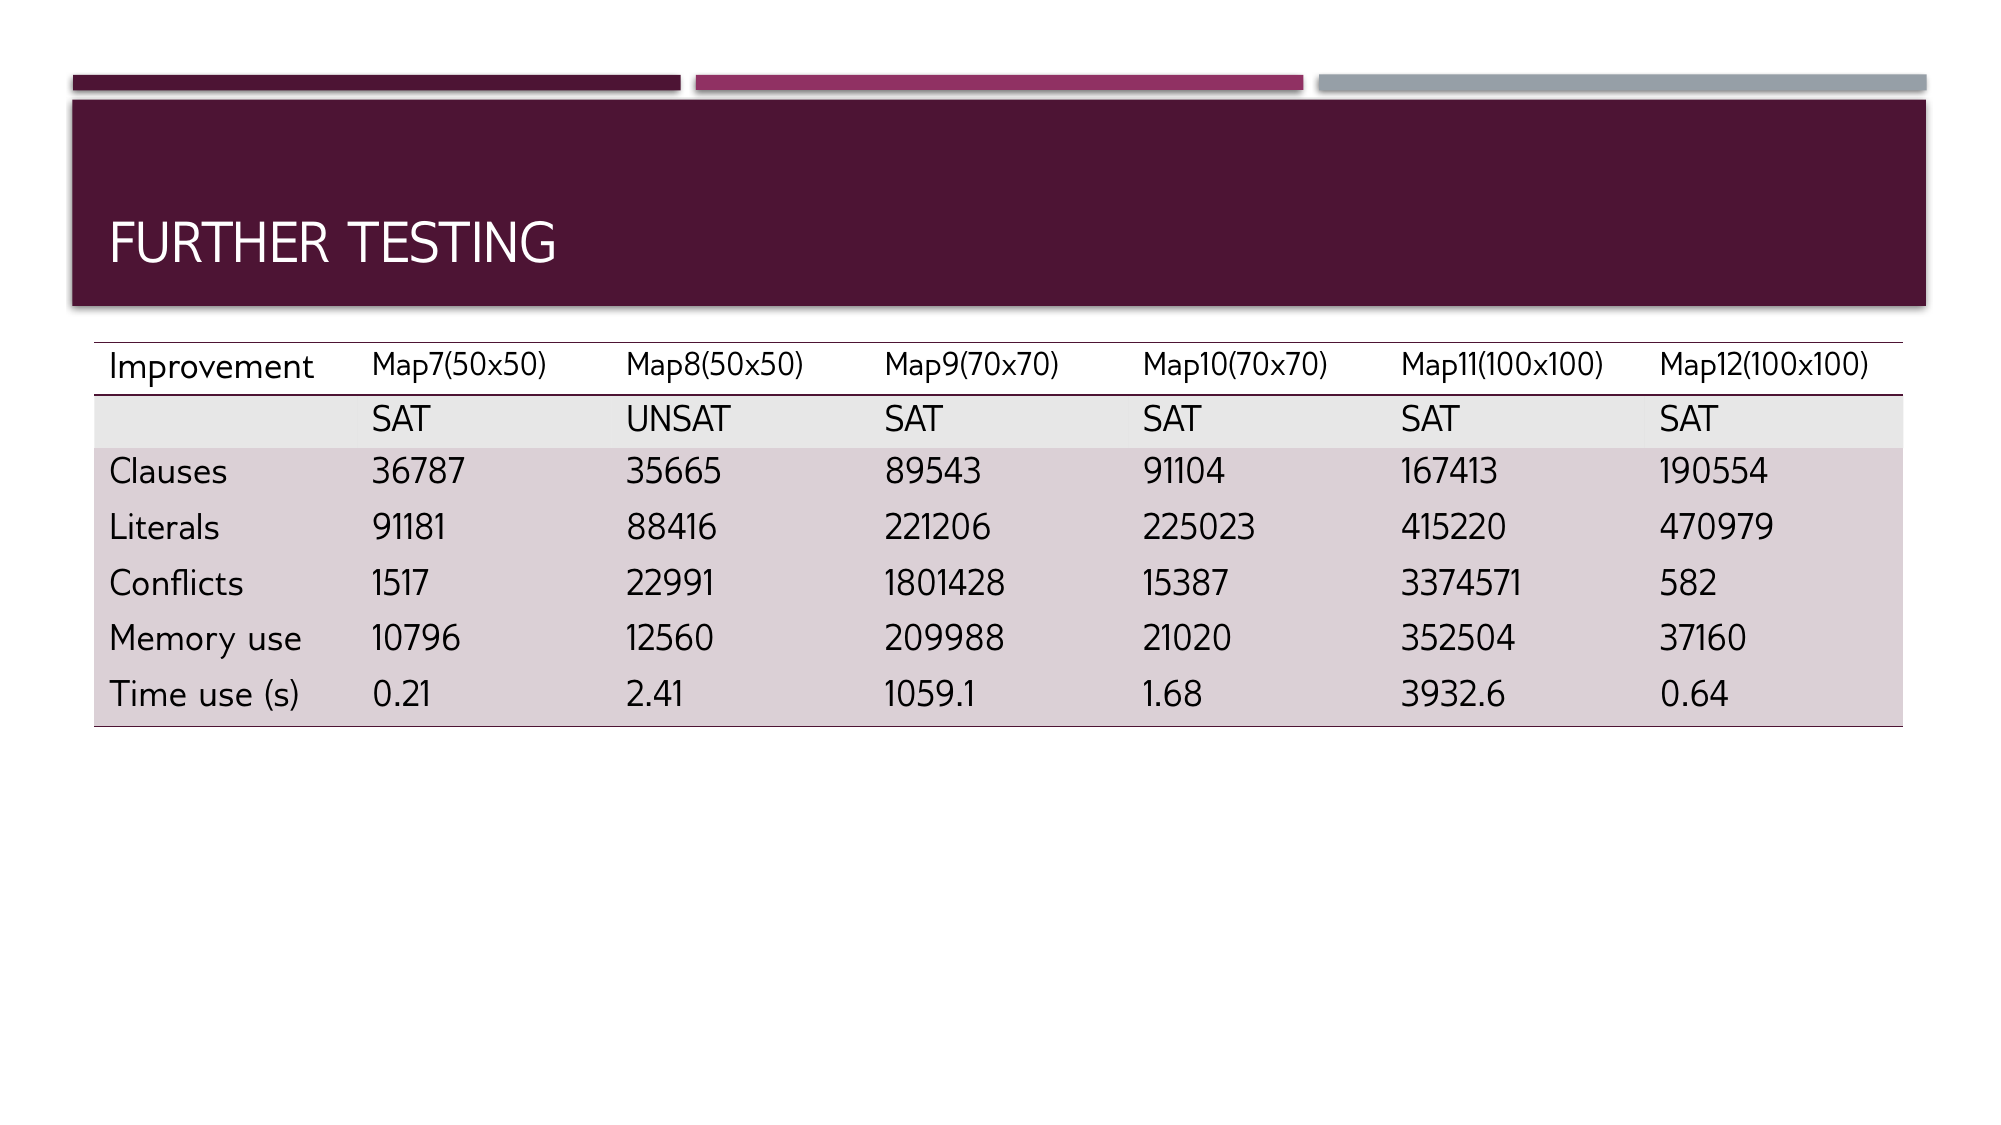

# Further TEsting
| Improvement | Map7(50x50) | Map8(50x50) | Map9(70x70) | Map10(70x70) | Map11(100x100) | Map12(100x100) |
| --- | --- | --- | --- | --- | --- | --- |
|  | SAT | UNSAT | SAT | SAT | SAT | SAT |
| Clauses | 36787 | 35665 | 89543 | 91104 | 167413 | 190554 |
| Literals | 91181 | 88416 | 221206 | 225023 | 415220 | 470979 |
| Conflicts | 1517 | 22991 | 1801428 | 15387 | 3374571 | 582 |
| Memory use | 10796 | 12560 | 209988 | 21020 | 352504 | 37160 |
| Time use (s) | 0.21 | 2.41 | 1059.1 | 1.68 | 3932.6 | 0.64 |